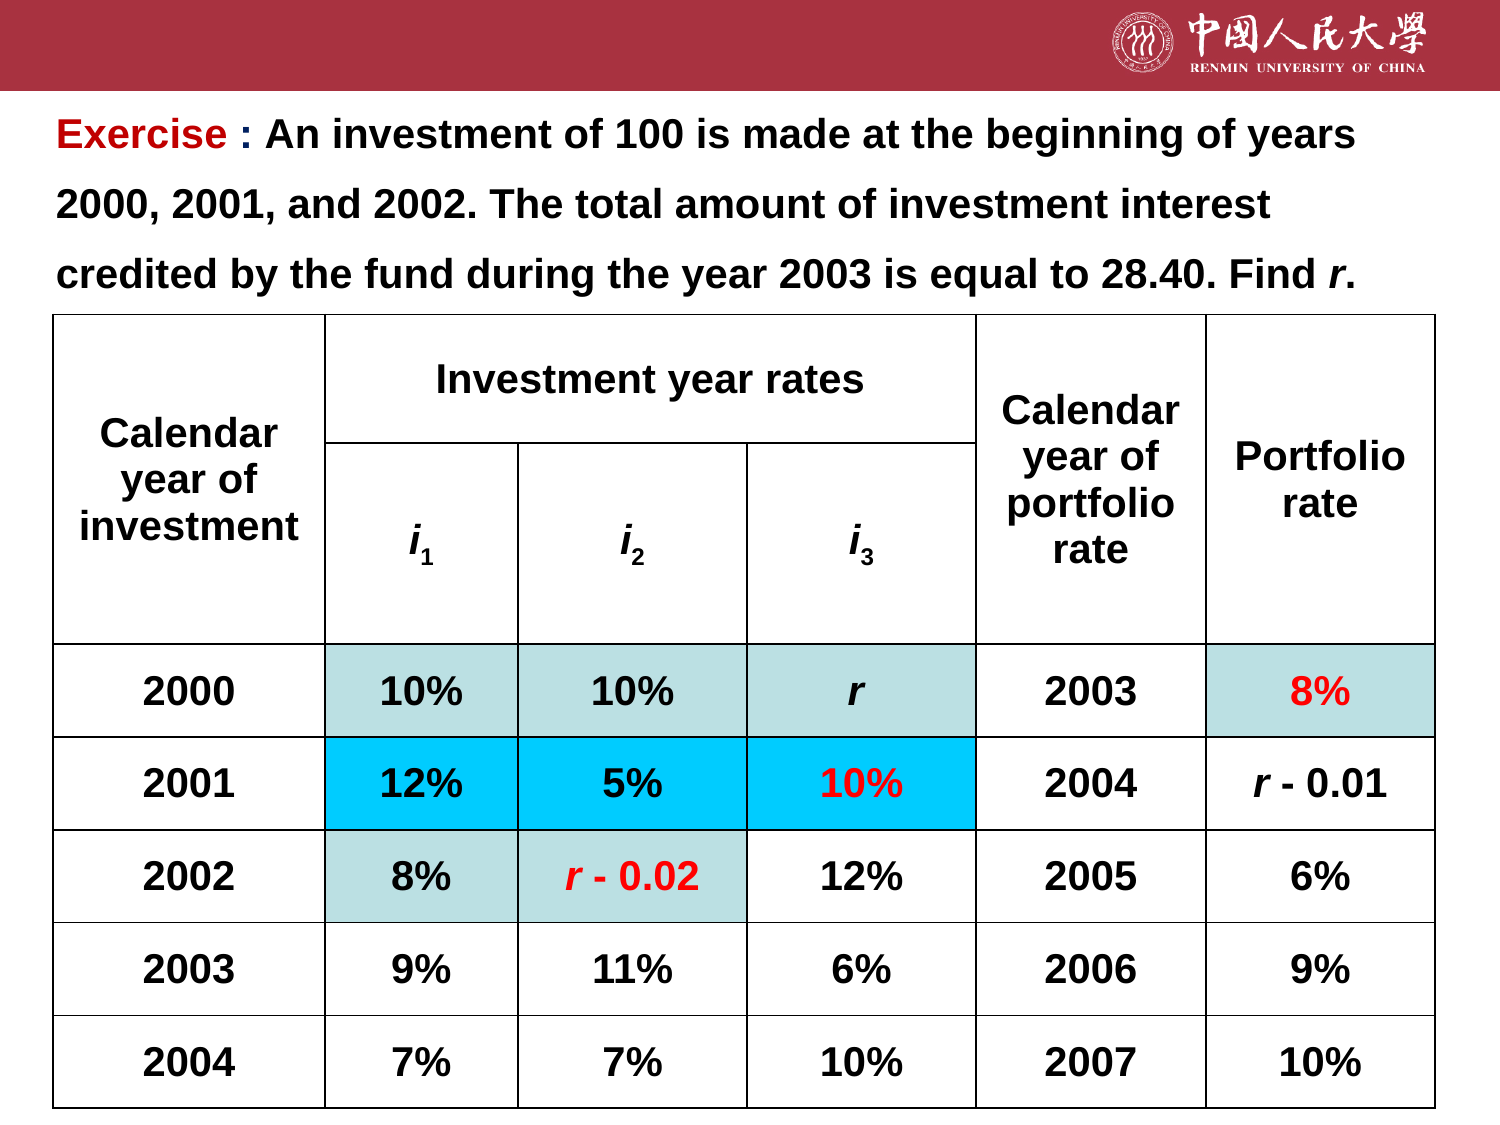

Exercise : An investment of 100 is made at the beginning of years 2000, 2001, and 2002. The total amount of investment interest credited by the fund during the year 2003 is equal to 28.40. Find r.
| Calendar year of investment | Investment year rates |  |  | Calendar year of portfolio rate | Portfolio rate |
| --- | --- | --- | --- | --- | --- |
|  | i1 | i2 | i3 |  |  |
| 2000 | 10% | 10% | r | 2003 | 8% |
| 2001 | 12% | 5% | 10% | 2004 | r - 0.01 |
| 2002 | 8% | r - 0.02 | 12% | 2005 | 6% |
| 2003 | 9% | 11% | 6% | 2006 | 9% |
| 2004 | 7% | 7% | 10% | 2007 | 10% |